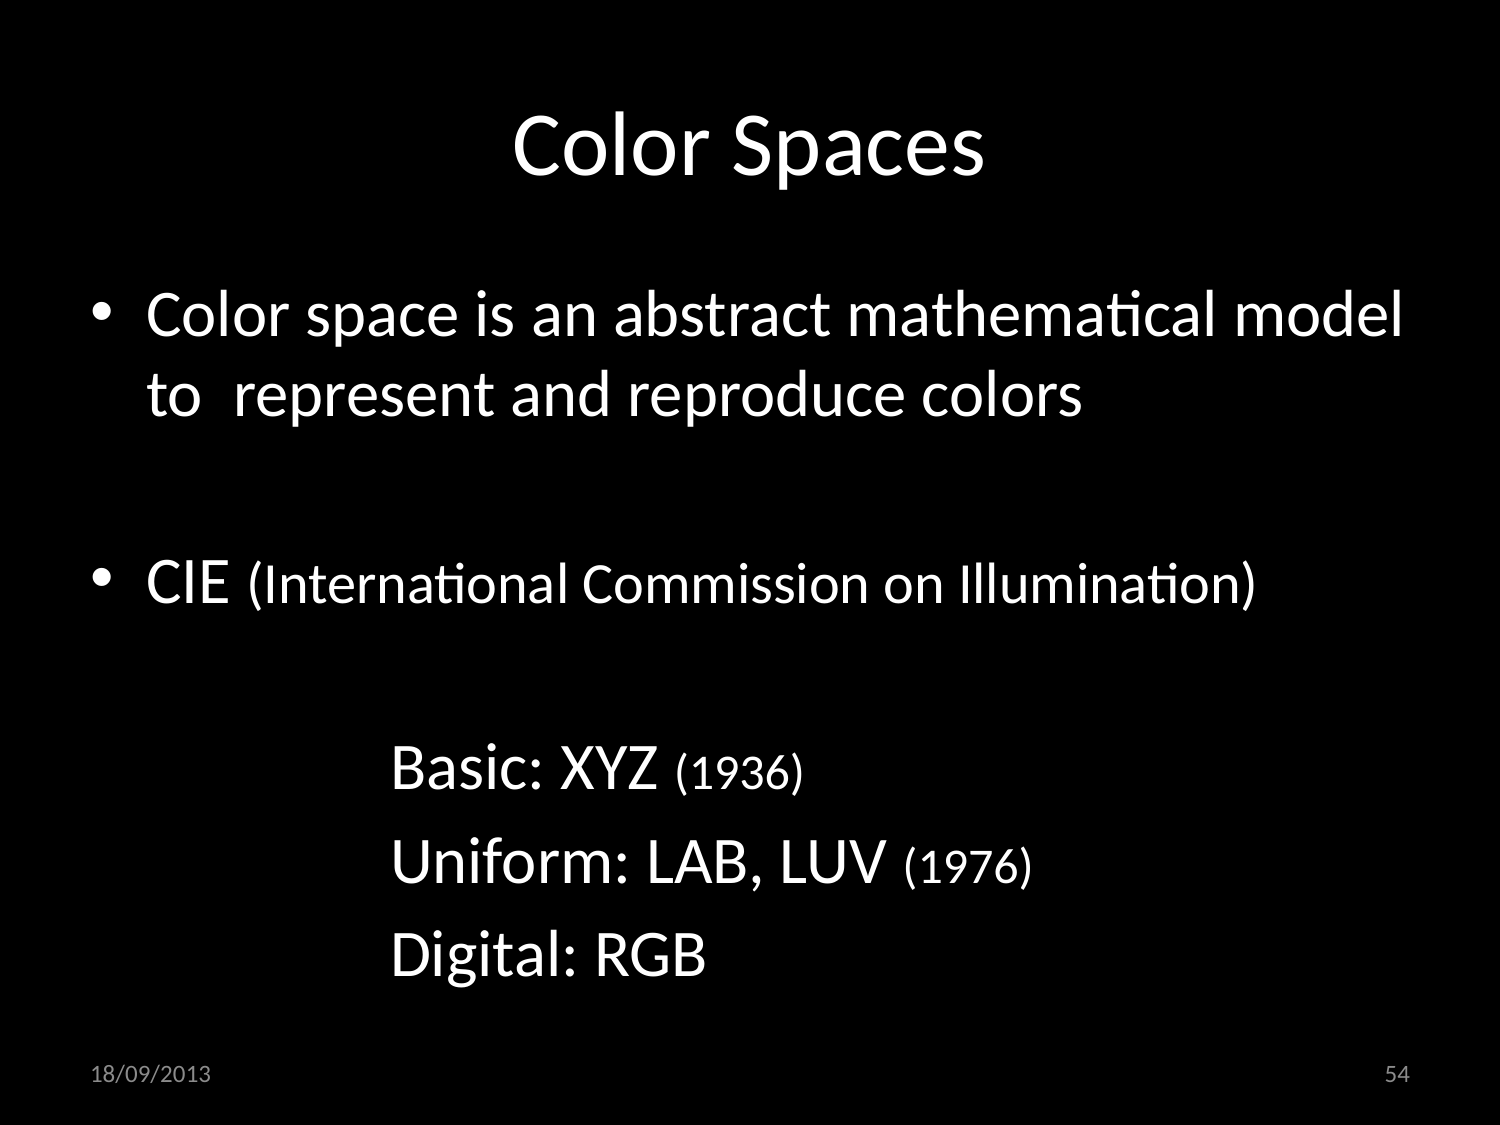

# Color Spaces
Color space is an abstract mathematical model to  represent and reproduce colors

CIE (International Commission on Illumination)

		Basic: XYZ (1936)
		Uniform: LAB, LUV (1976)
		Digital: RGB
18/09/2013
54